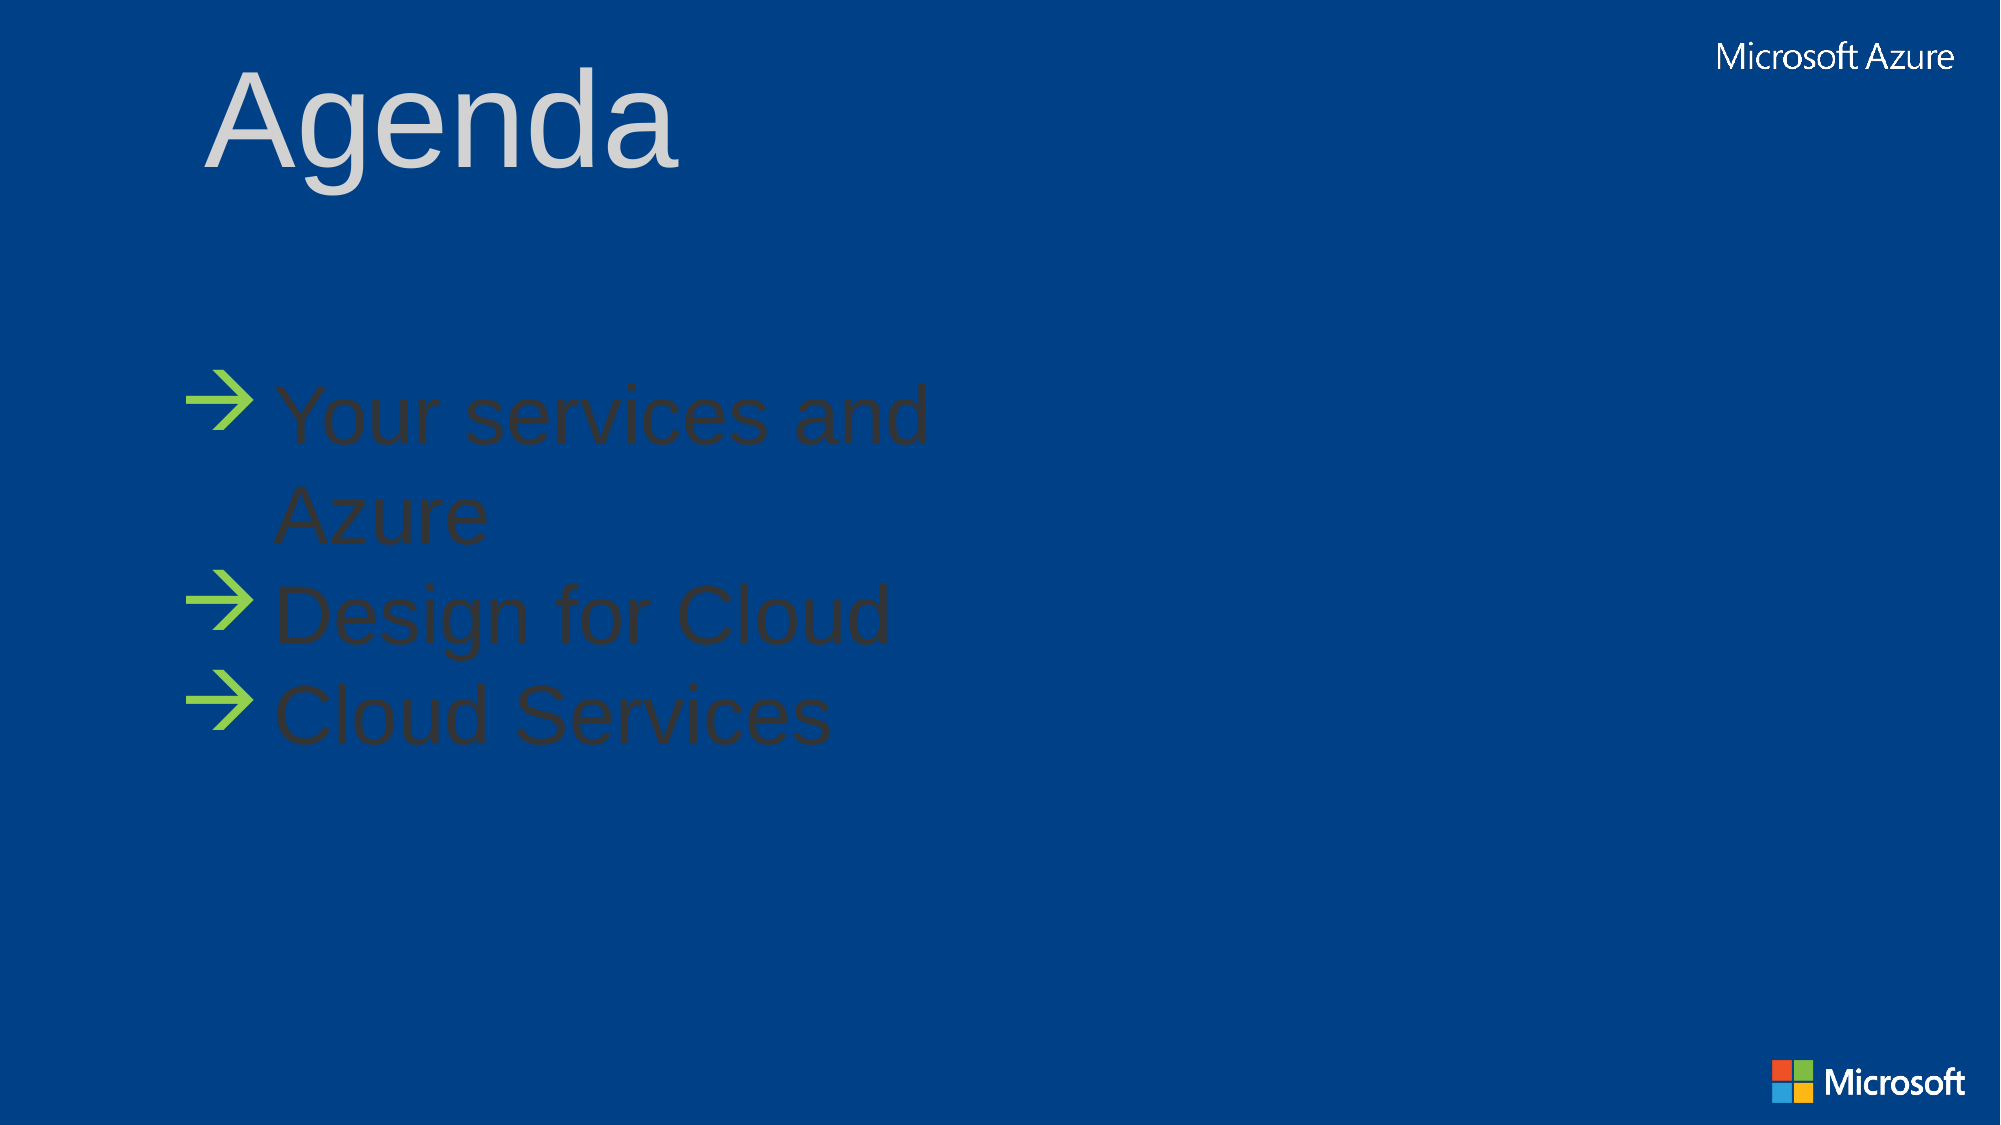

Agenda
Your services and Azure
Design for Cloud
Cloud Services